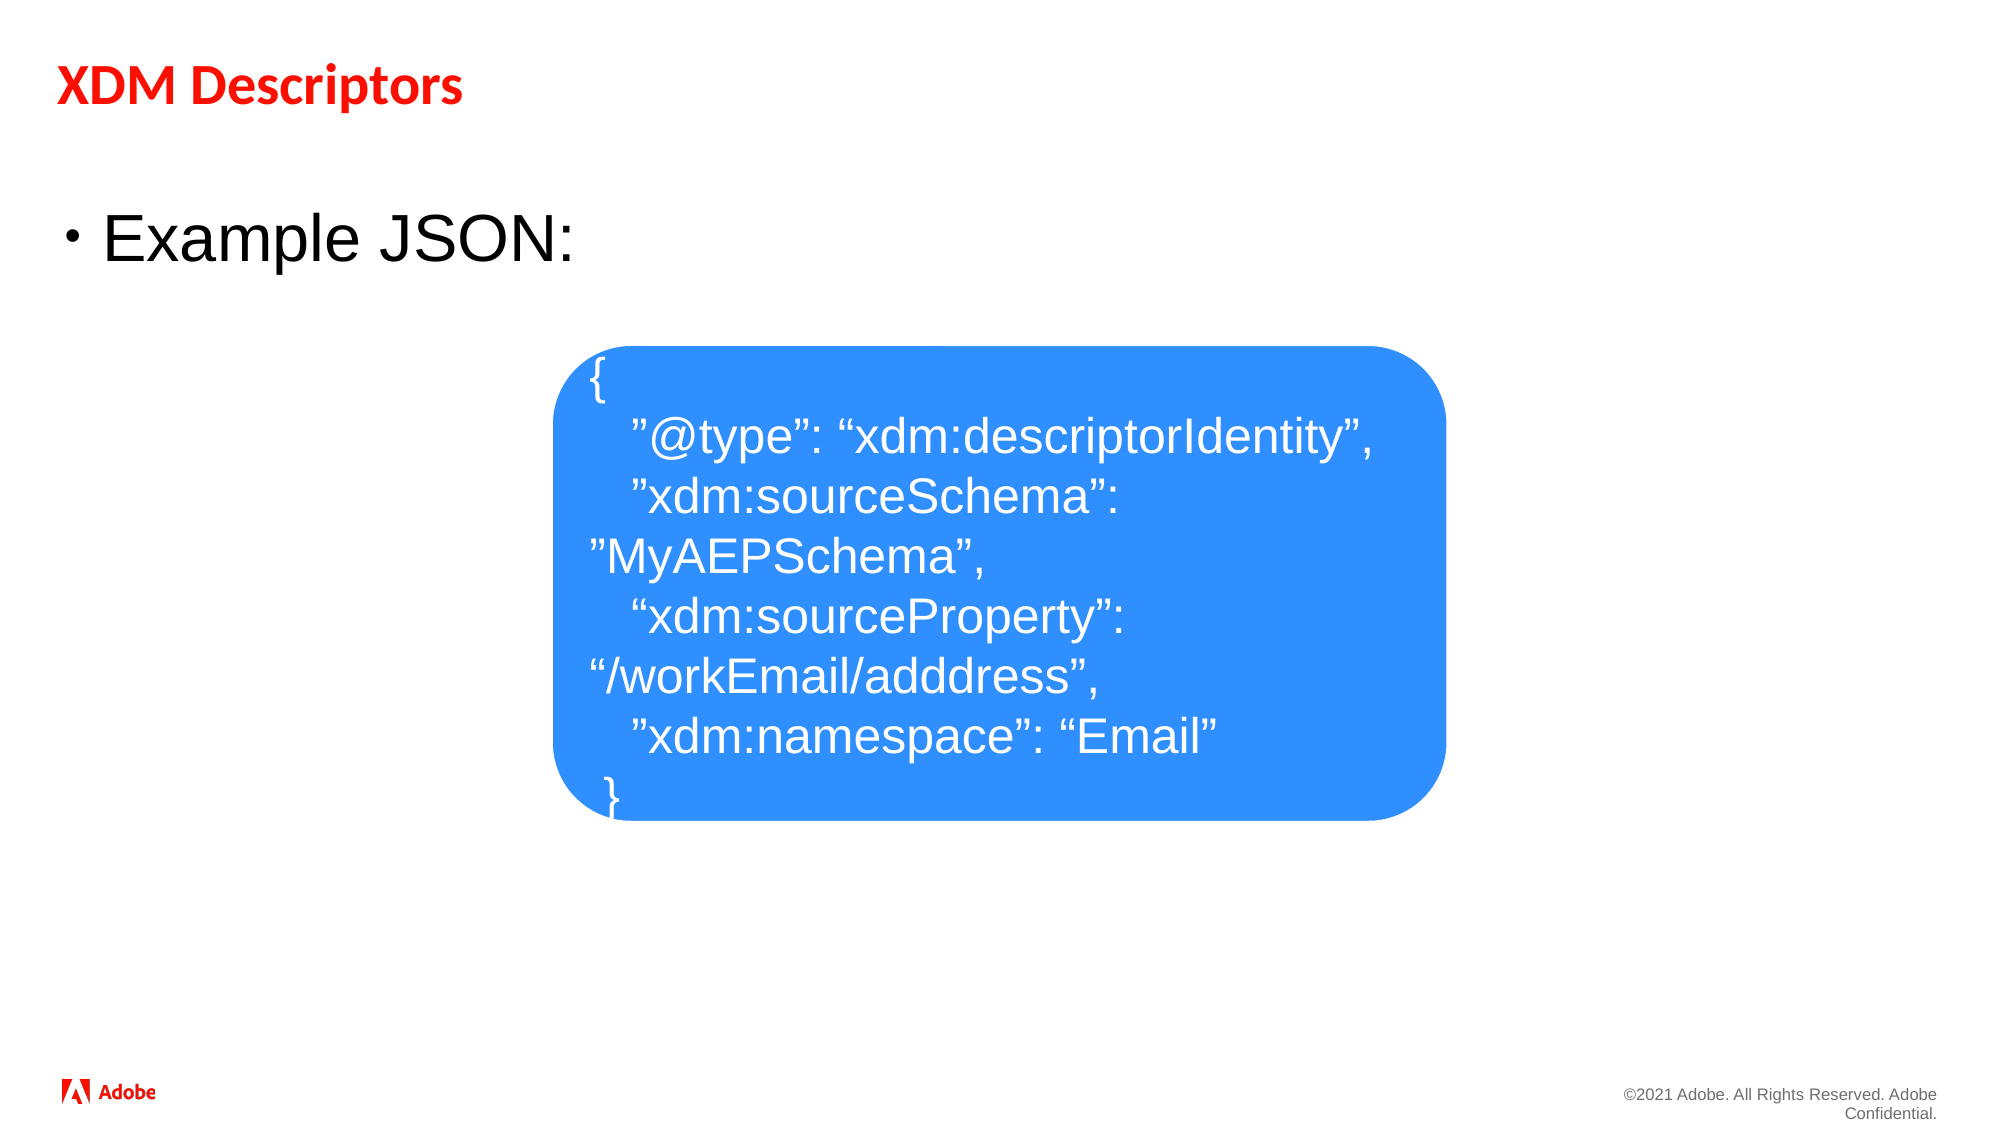

# XDM Descriptors
Example JSON:
{
   ”@type”: “xdm:descriptorIdentity”,
   ”xdm:sourceSchema”: ”MyAEPSchema”,
   “xdm:sourceProperty”: “/workEmail/adddress”,
   ”xdm:namespace”: “Email”
 }